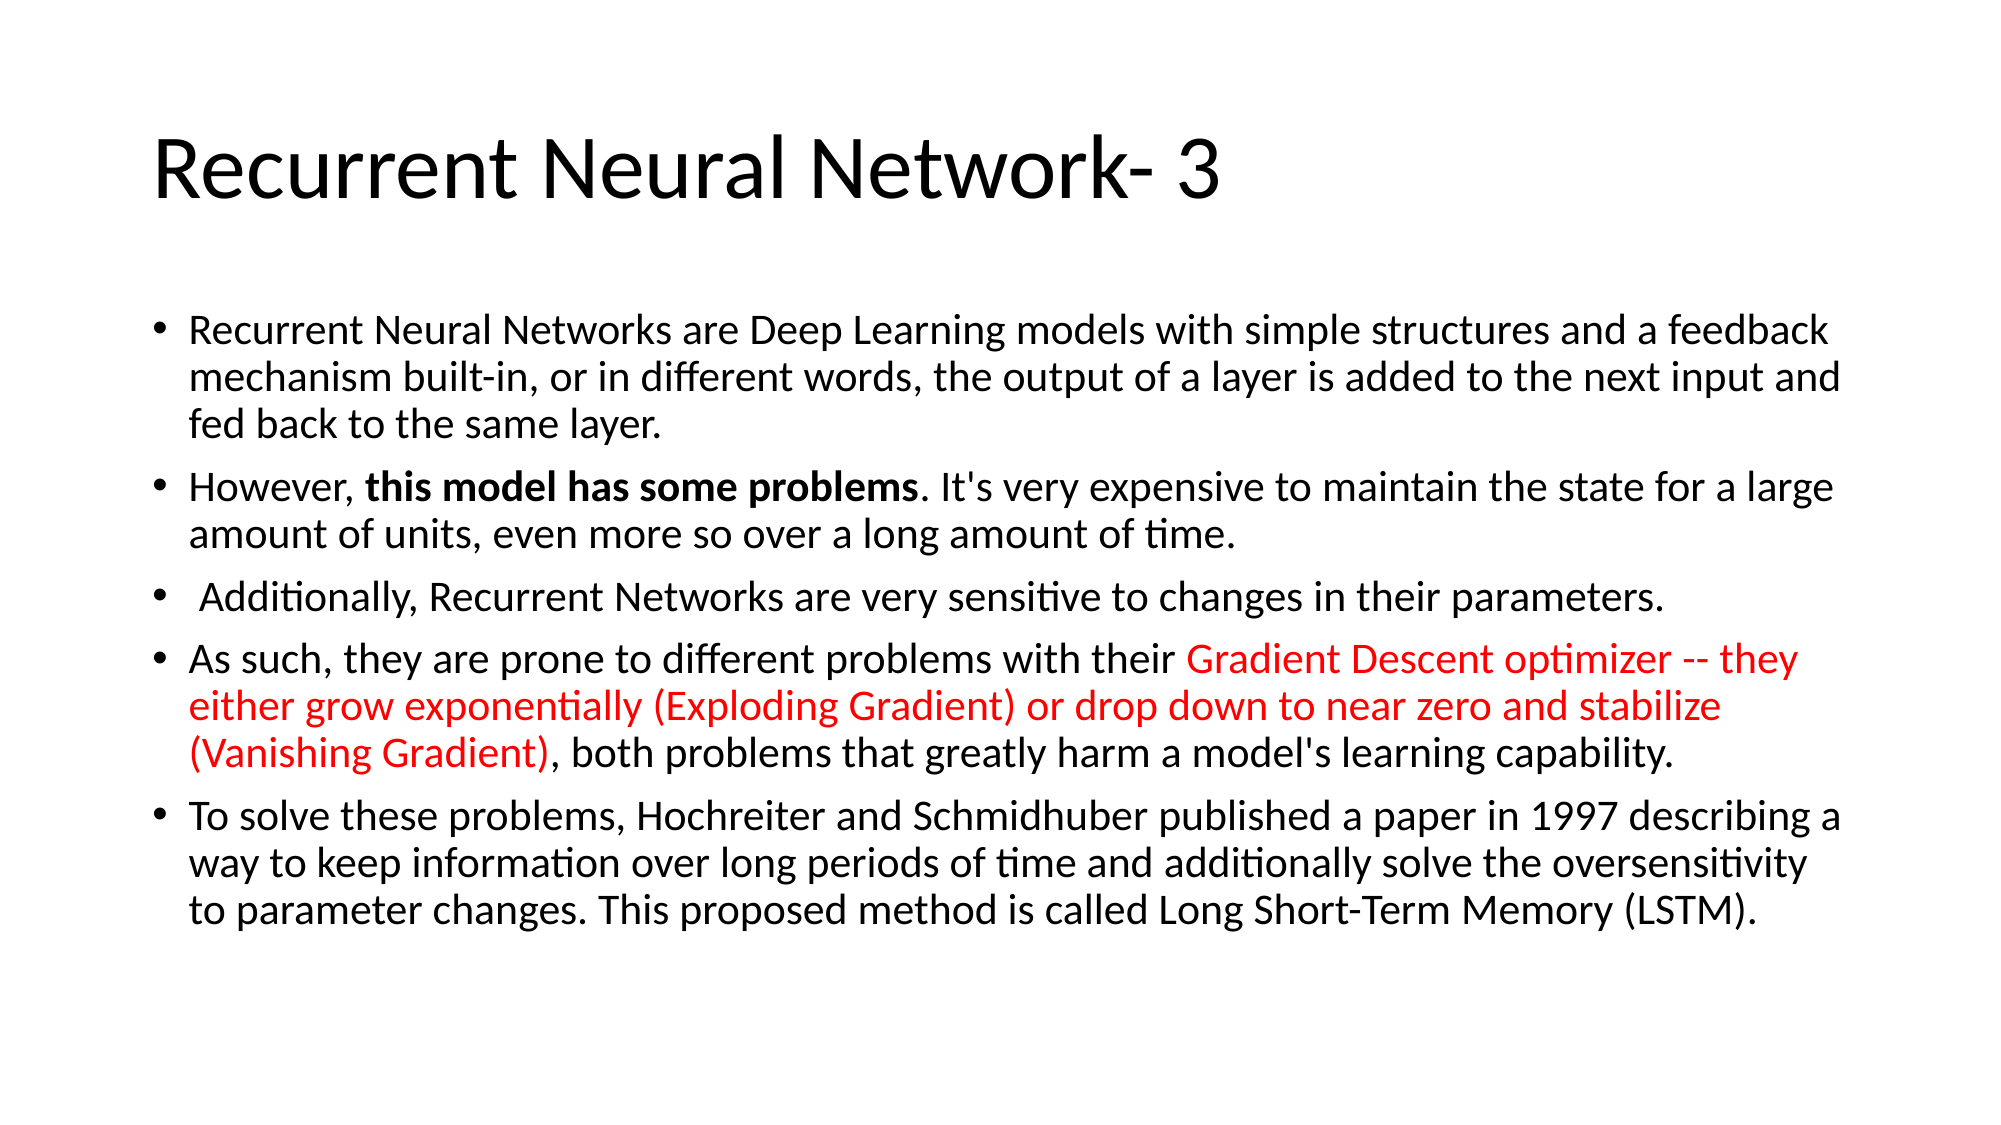

# Recurrent Neural Network- 3
Recurrent Neural Networks are Deep Learning models with simple structures and a feedback mechanism built-in, or in different words, the output of a layer is added to the next input and fed back to the same layer.
However, this model has some problems. It's very expensive to maintain the state for a large amount of units, even more so over a long amount of time.
 Additionally, Recurrent Networks are very sensitive to changes in their parameters.
As such, they are prone to different problems with their Gradient Descent optimizer -- they either grow exponentially (Exploding Gradient) or drop down to near zero and stabilize (Vanishing Gradient), both problems that greatly harm a model's learning capability.
To solve these problems, Hochreiter and Schmidhuber published a paper in 1997 describing a way to keep information over long periods of time and additionally solve the oversensitivity to parameter changes. This proposed method is called Long Short-Term Memory (LSTM).